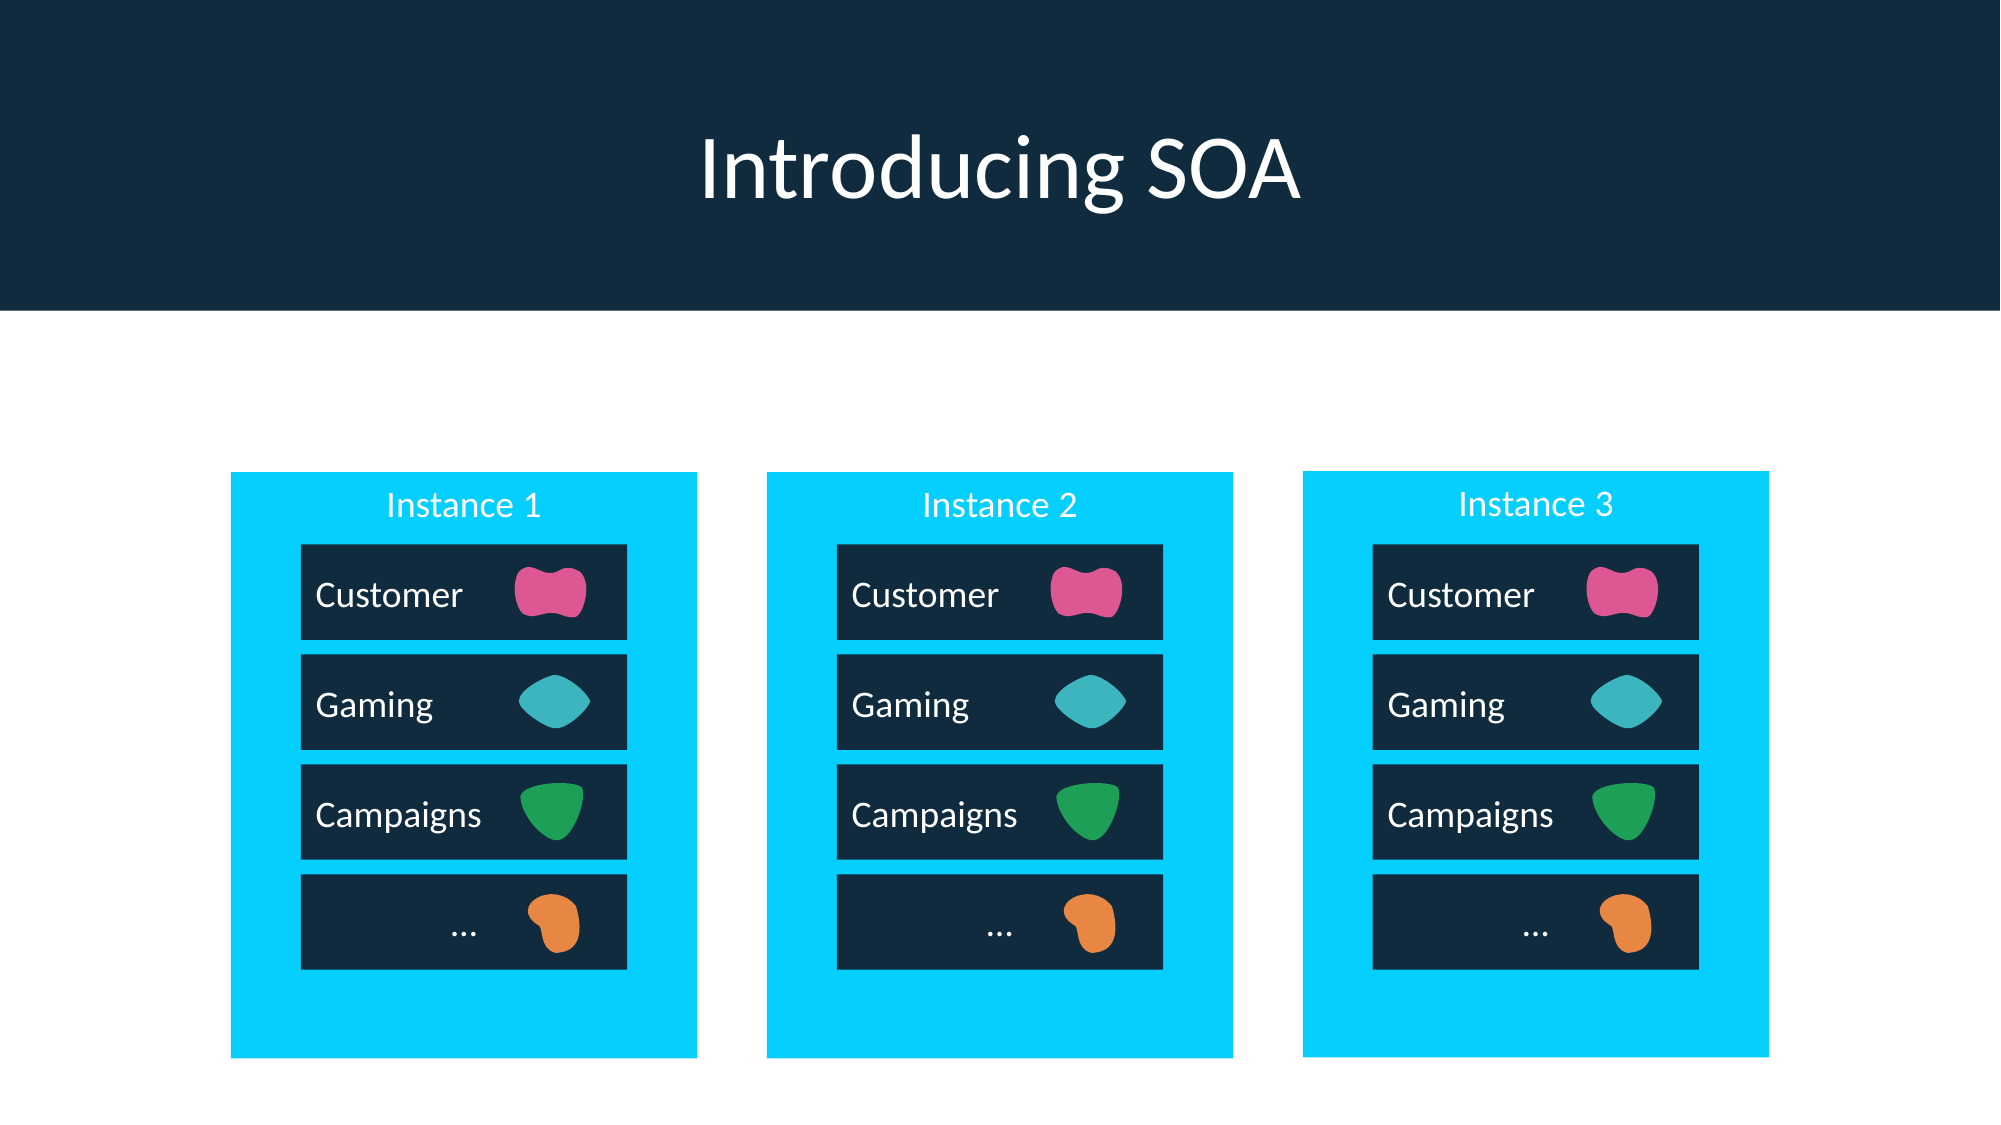

# Introducing SOA
Instance 3
Instance 1
Instance 2
Customer

Gaming

Campaigns

…

Customer

Gaming

Campaigns

…

Customer

Gaming

Campaigns

…